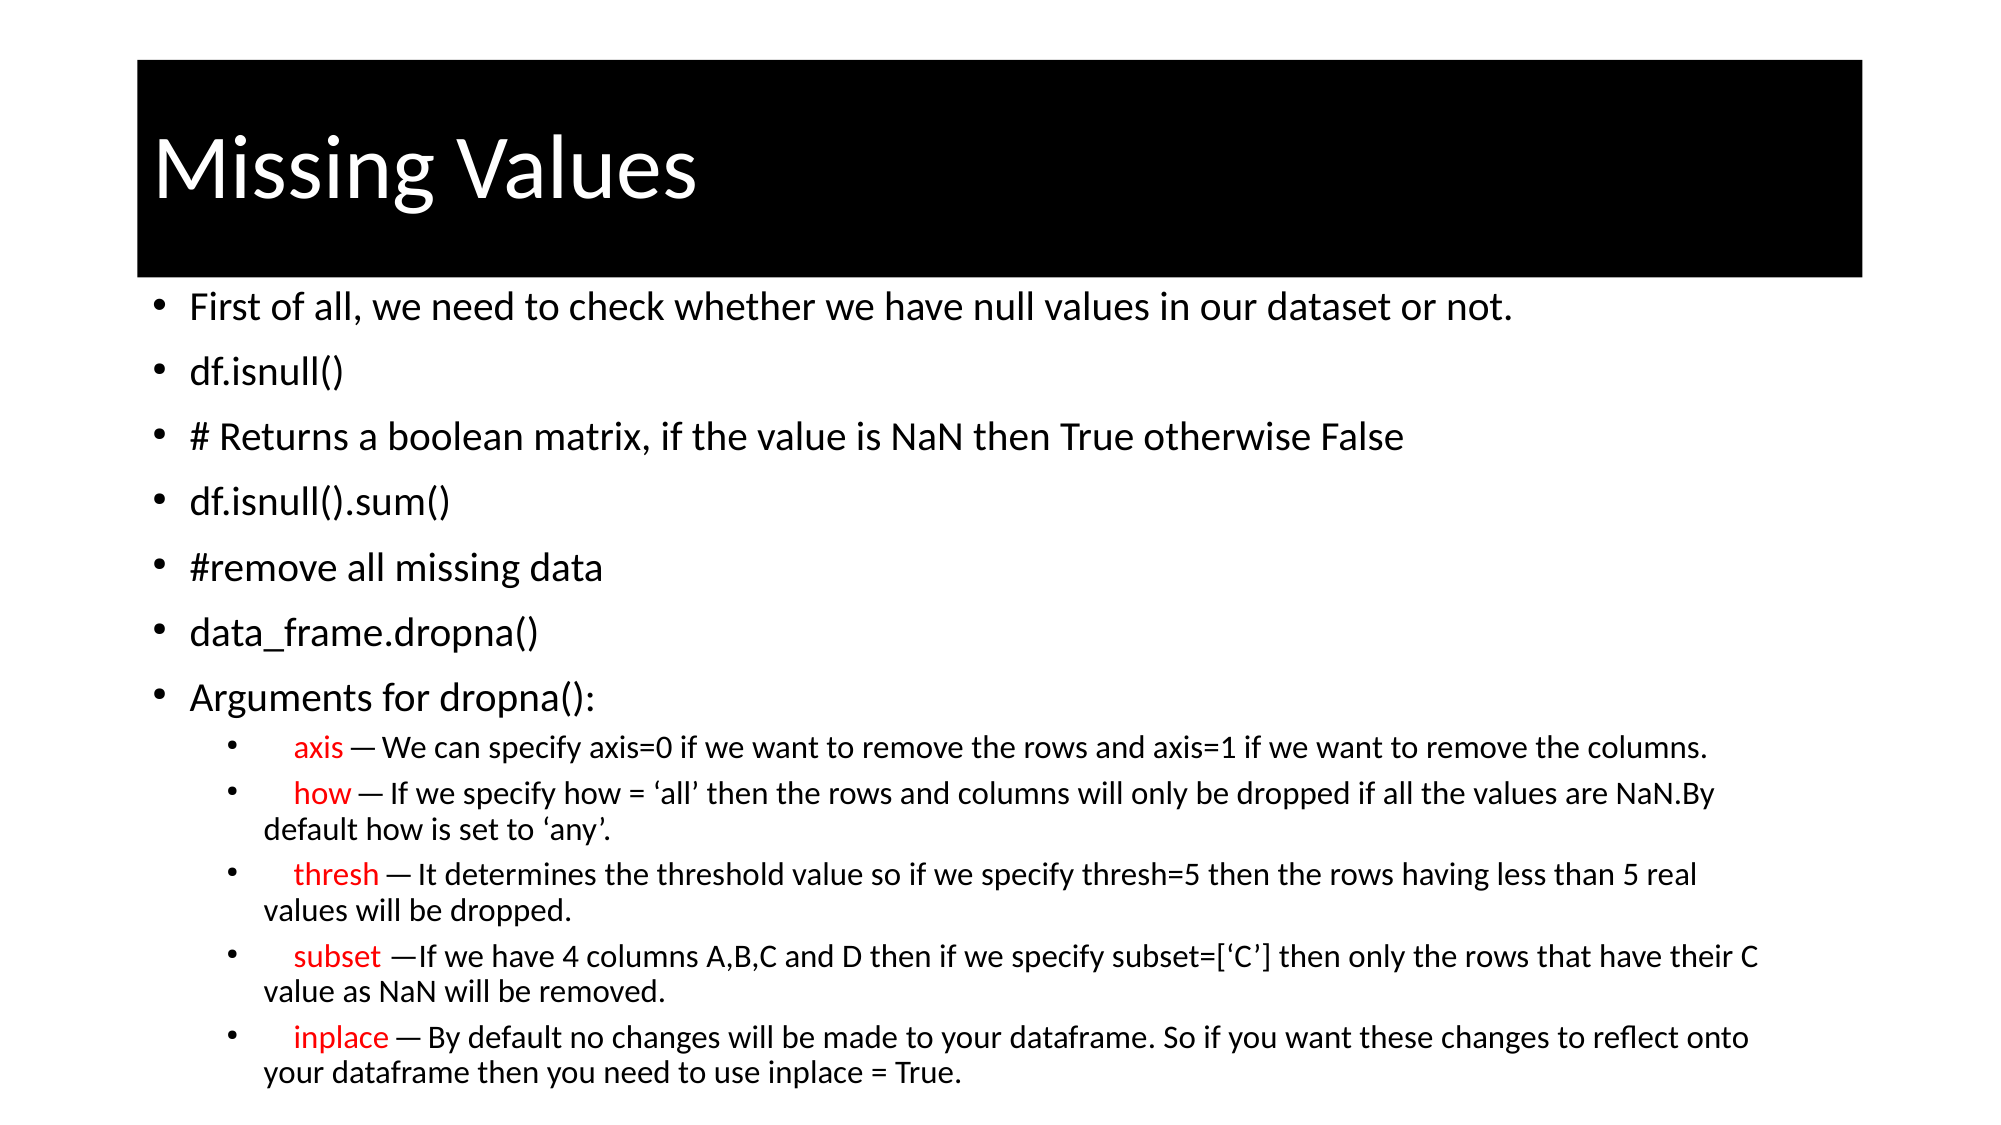

# Missing Values
First of all, we need to check whether we have null values in our dataset or not.
df.isnull()
# Returns a boolean matrix, if the value is NaN then True otherwise False
df.isnull().sum()
#remove all missing data
data_frame.dropna()
Arguments for dropna():
    axis — We can specify axis=0 if we want to remove the rows and axis=1 if we want to remove the columns.
    how — If we specify how = ‘all’ then the rows and columns will only be dropped if all the values are NaN.By default how is set to ‘any’.
    thresh — It determines the threshold value so if we specify thresh=5 then the rows having less than 5 real values will be dropped.
    subset —If we have 4 columns A,B,C and D then if we specify subset=[‘C’] then only the rows that have their C value as NaN will be removed.
    inplace — By default no changes will be made to your dataframe. So if you want these changes to reflect onto your dataframe then you need to use inplace = True.